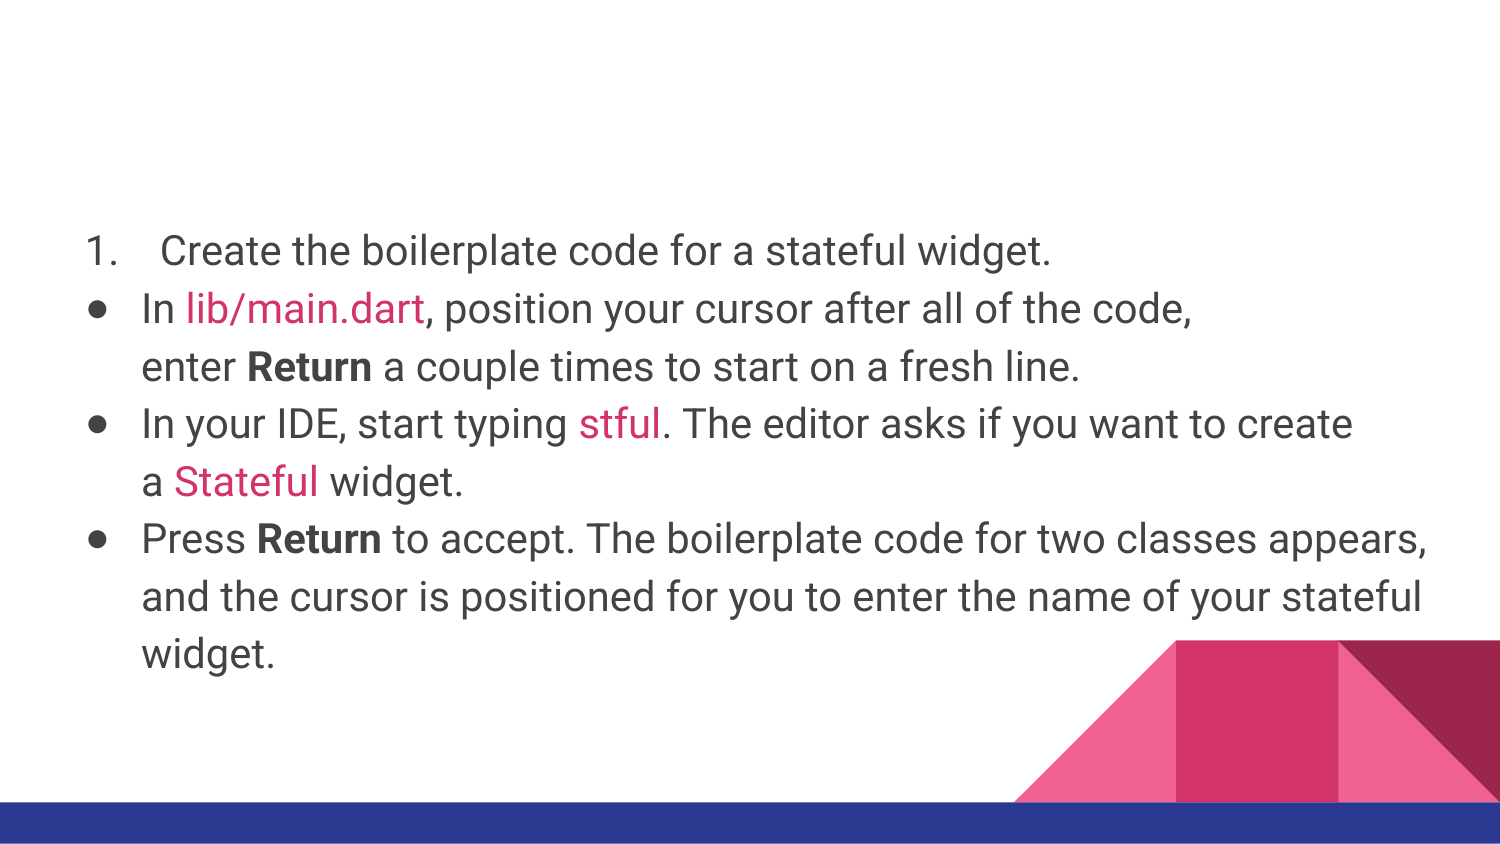

#
Create the boilerplate code for a stateful widget.
In lib/main.dart, position your cursor after all of the code, enter Return a couple times to start on a fresh line.
In your IDE, start typing stful. The editor asks if you want to create a Stateful widget.
Press Return to accept. The boilerplate code for two classes appears, and the cursor is positioned for you to enter the name of your stateful widget.